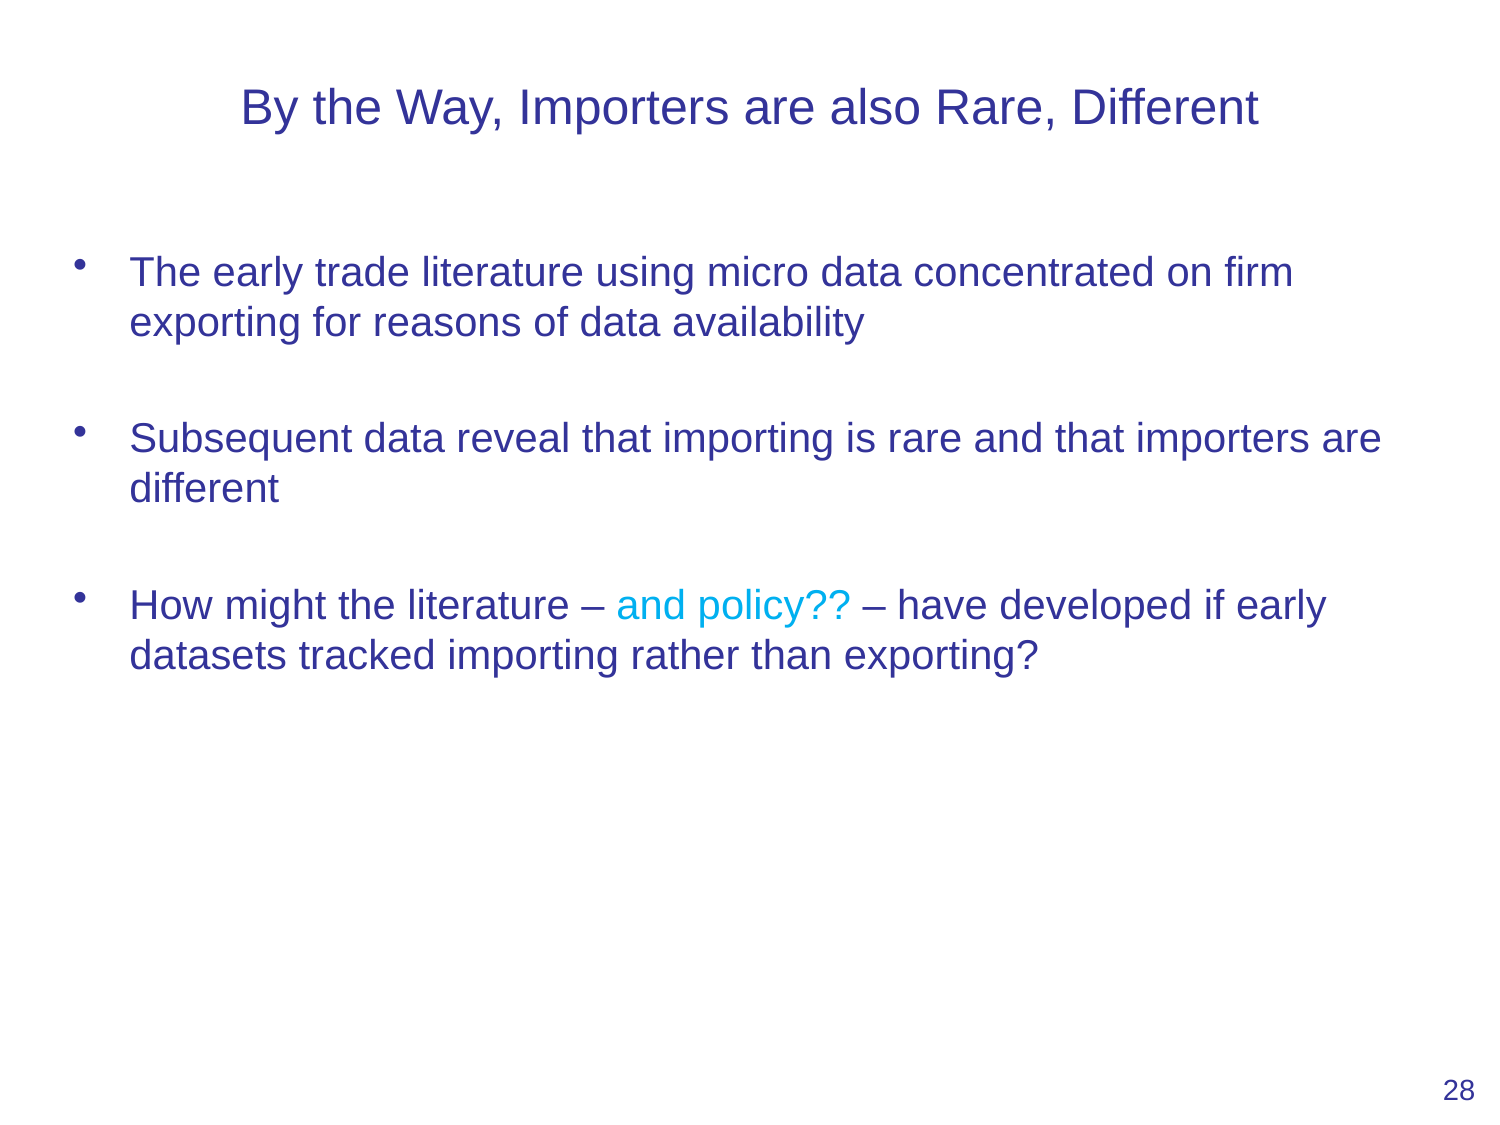

# By the Way, Importers are also Rare, Different

The early trade literature using micro data concentrated on firm exporting for reasons of data availability

Subsequent data reveal that importing is rare and that importers are different

How might the literature – and policy?? – have developed if early datasets tracked importing rather than exporting?

28